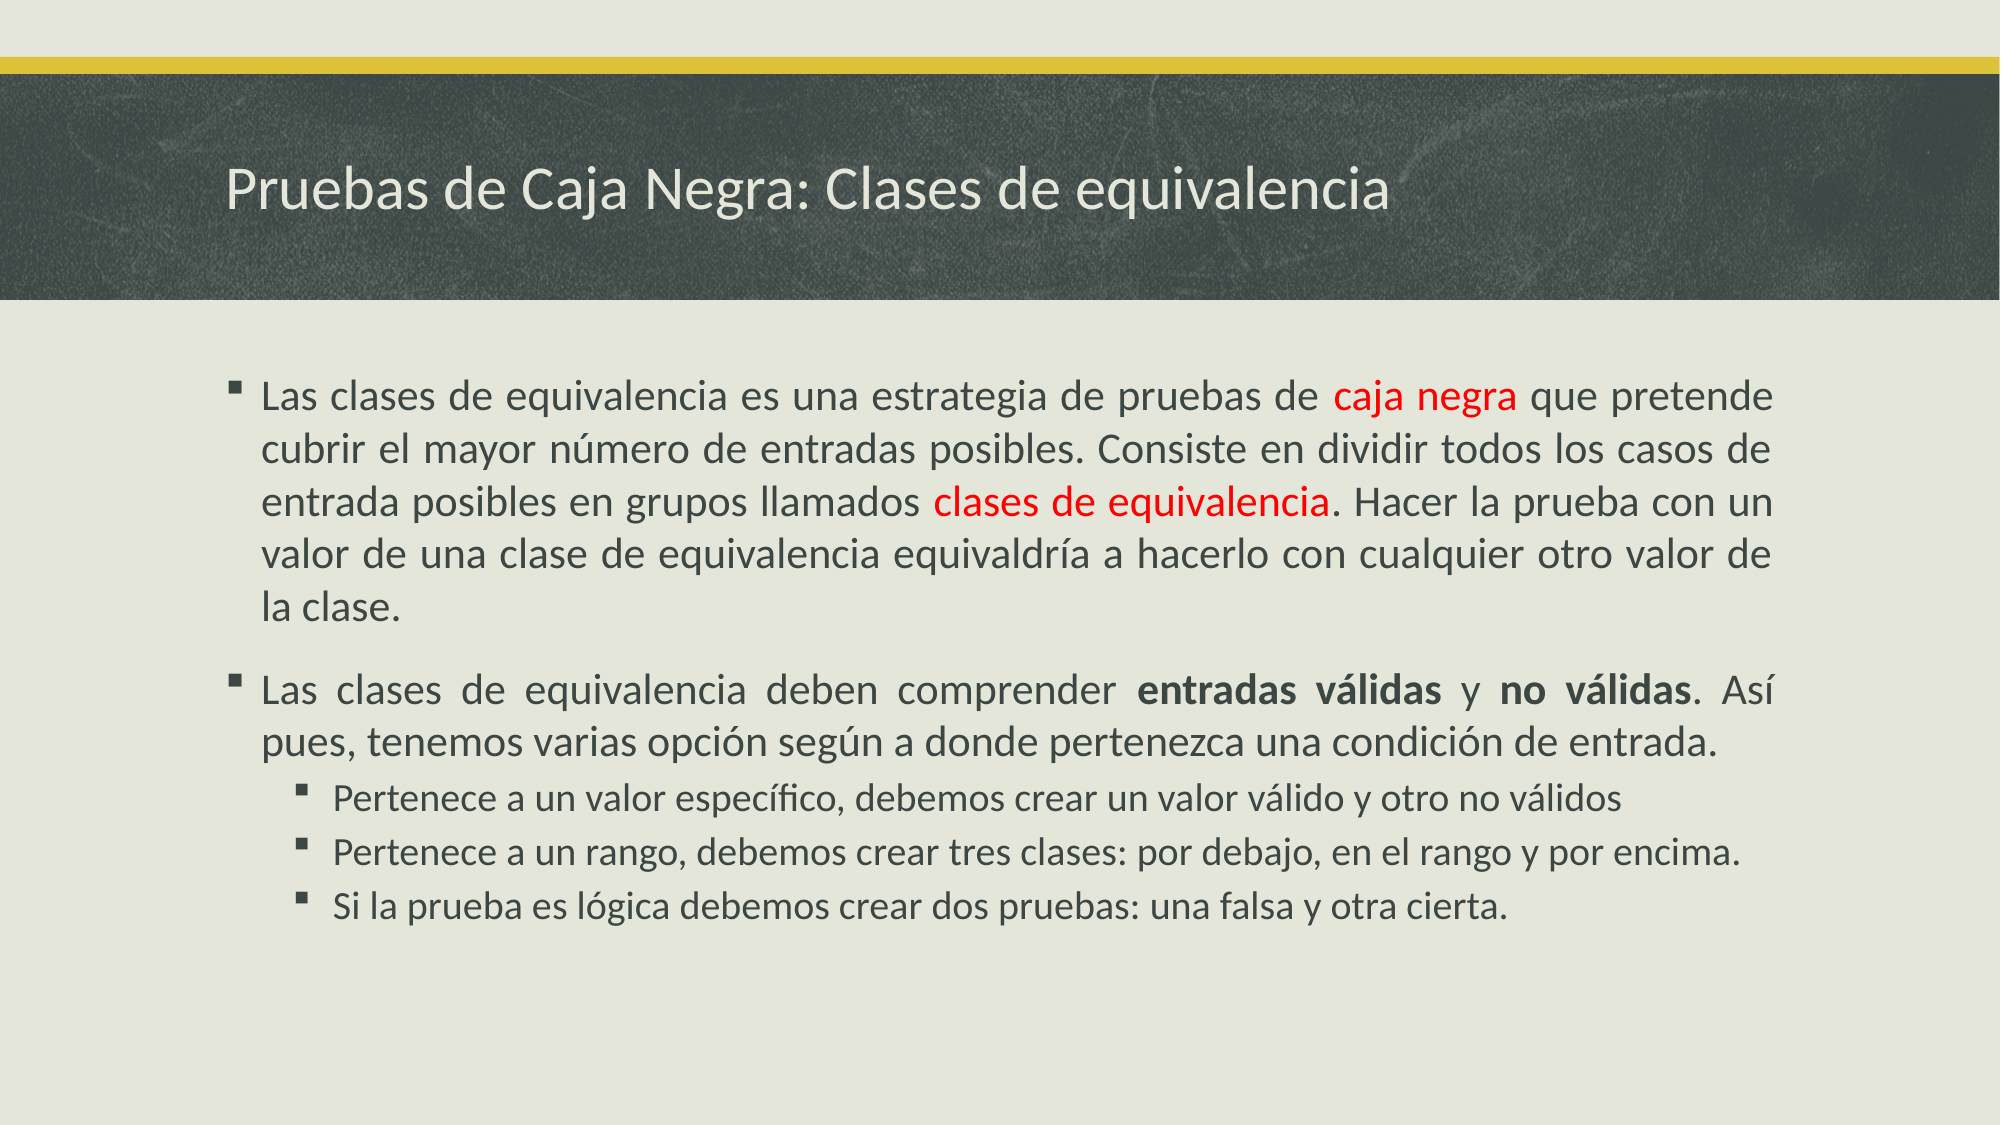

# Pruebas de Caja Negra: Clases de equivalencia
Las clases de equivalencia es una estrategia de pruebas de caja negra que pretende cubrir el mayor número de entradas posibles. Consiste en dividir todos los casos de entrada posibles en grupos llamados clases de equivalencia. Hacer la prueba con un valor de una clase de equivalencia equivaldría a hacerlo con cualquier otro valor de la clase.
Las clases de equivalencia deben comprender entradas válidas y no válidas. Así pues, tenemos varias opción según a donde pertenezca una condición de entrada.
Pertenece a un valor específico, debemos crear un valor válido y otro no válidos
Pertenece a un rango, debemos crear tres clases: por debajo, en el rango y por encima.
Si la prueba es lógica debemos crear dos pruebas: una falsa y otra cierta.